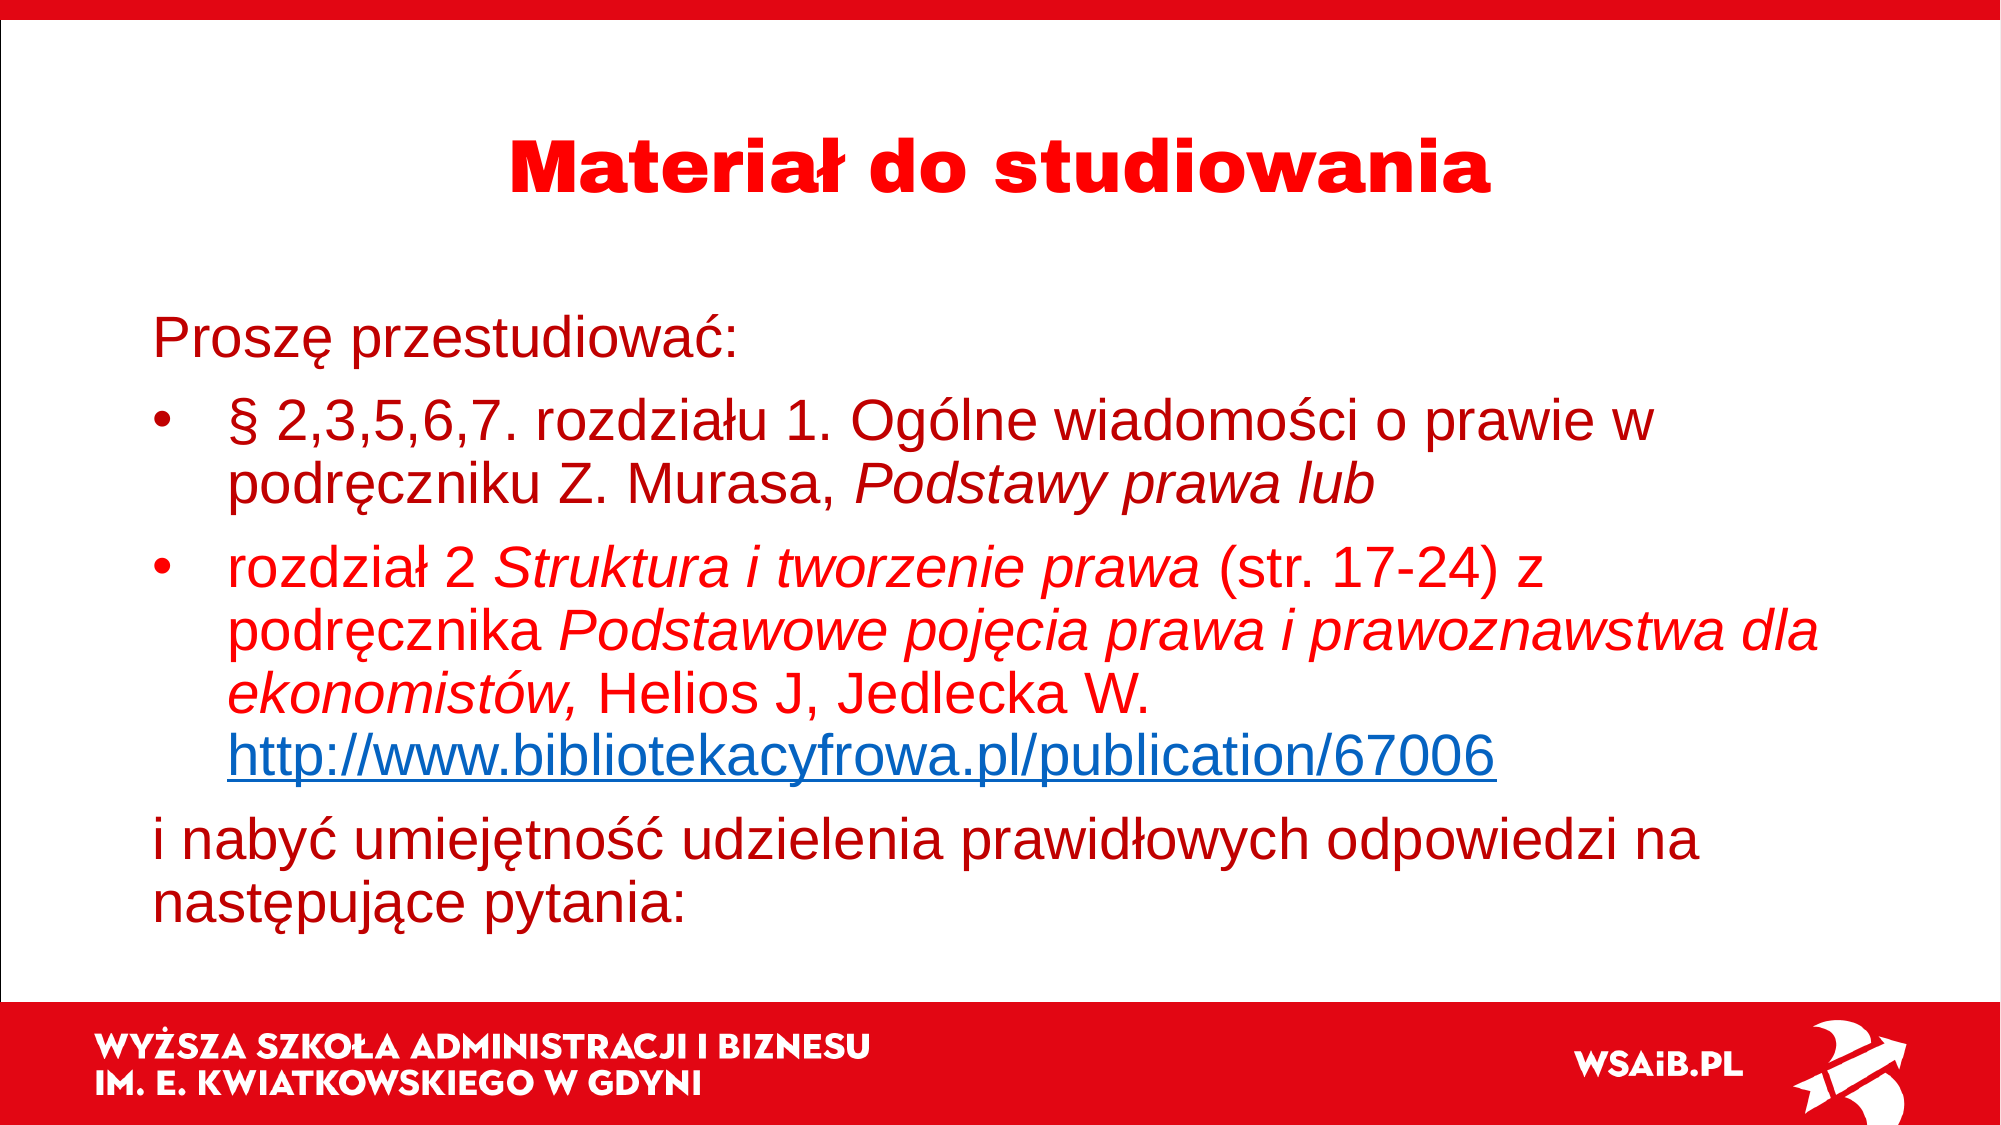

# Materiał do studiowania
Proszę przestudiować:
§ 2,3,5,6,7. rozdziału 1. Ogólne wiadomości o prawie w podręczniku Z. Murasa, Podstawy prawa lub
rozdział 2 Struktura i tworzenie prawa (str. 17-24) z podręcznika Podstawowe pojęcia prawa i prawoznawstwa dla ekonomistów, Helios J, Jedlecka W. 
http://www.bibliotekacyfrowa.pl/publication/67006
i nabyć umiejętność udzielenia prawidłowych odpowiedzi na następujące pytania: